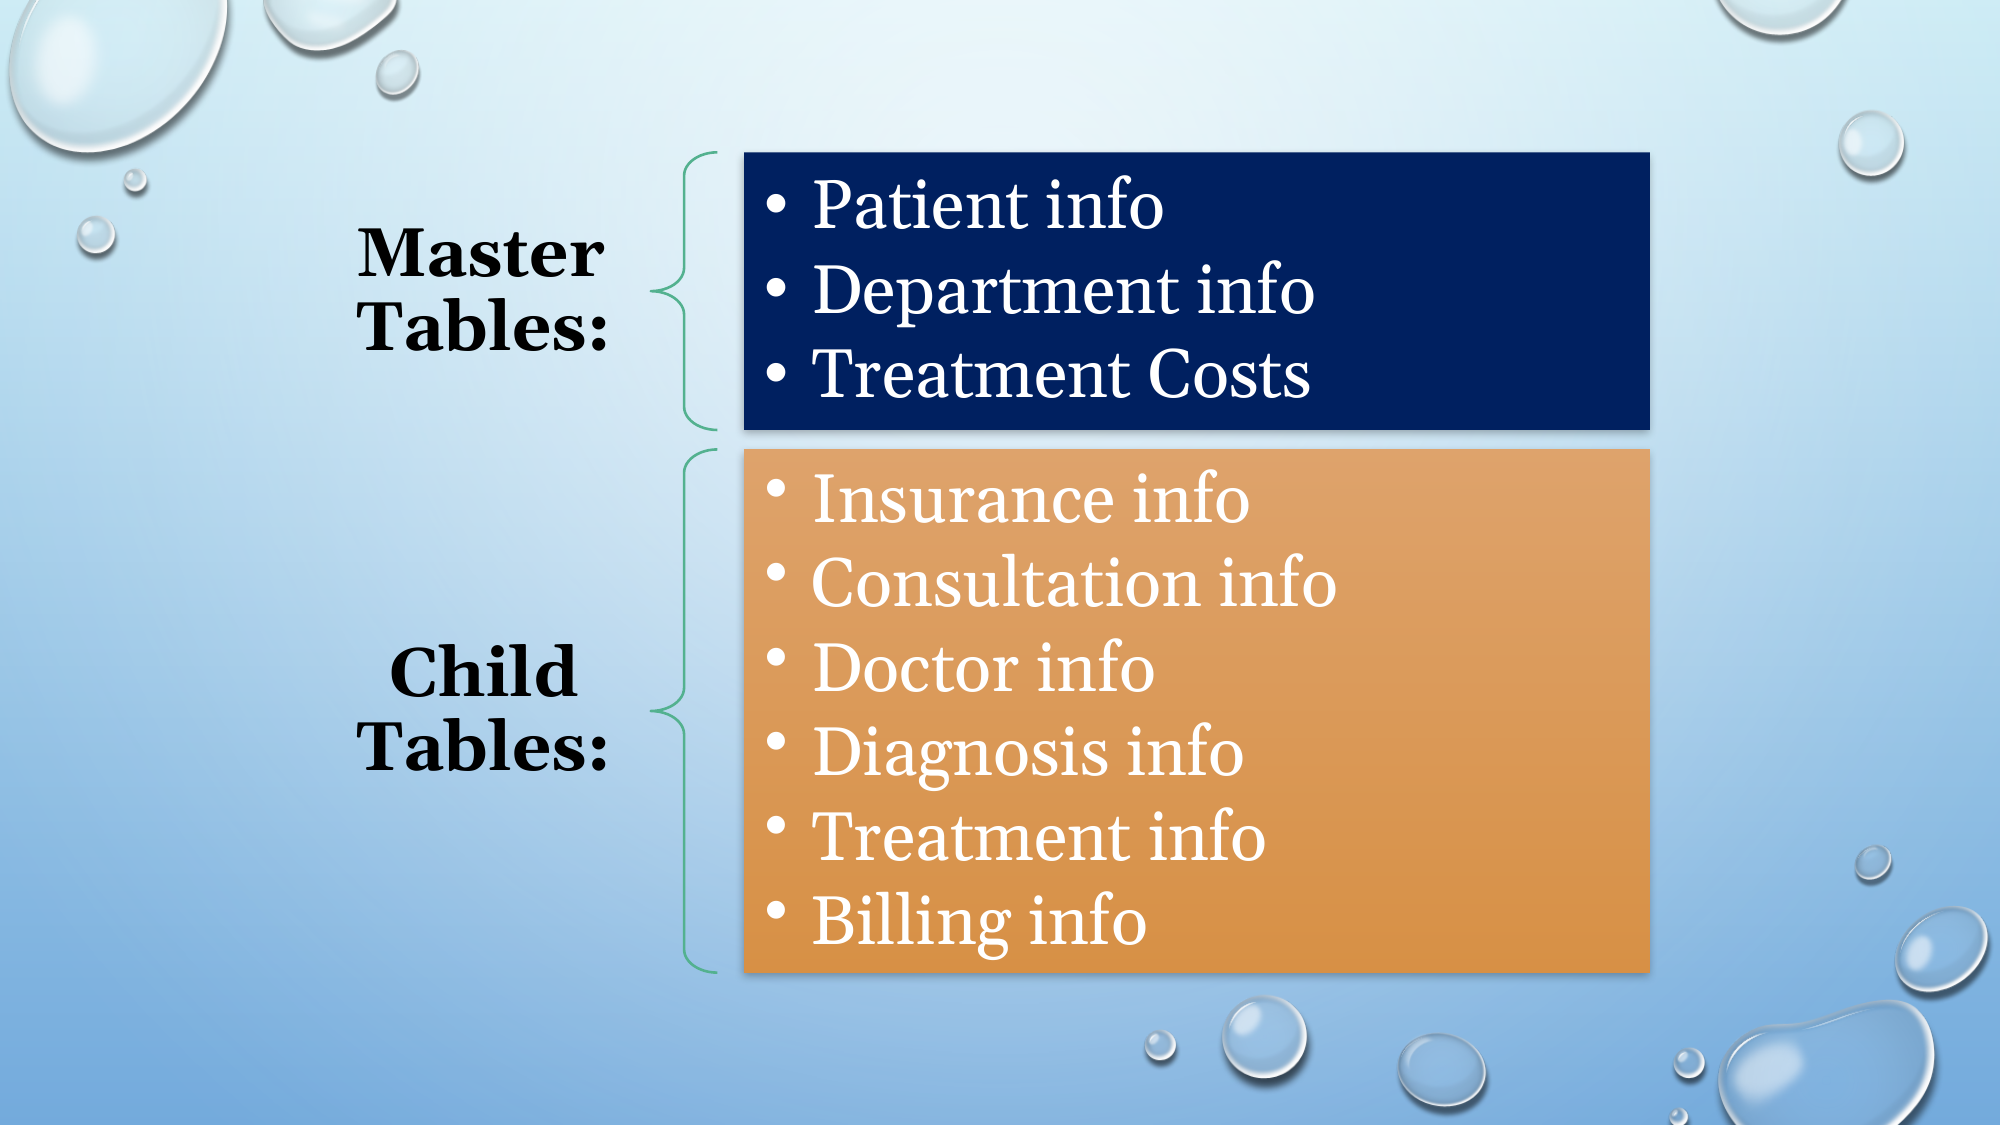

Master Tables:
Patient info
Department info
Treatment Costs
Child Tables:
Insurance info
Consultation info
Doctor info
Diagnosis info
Treatment info
Billing info